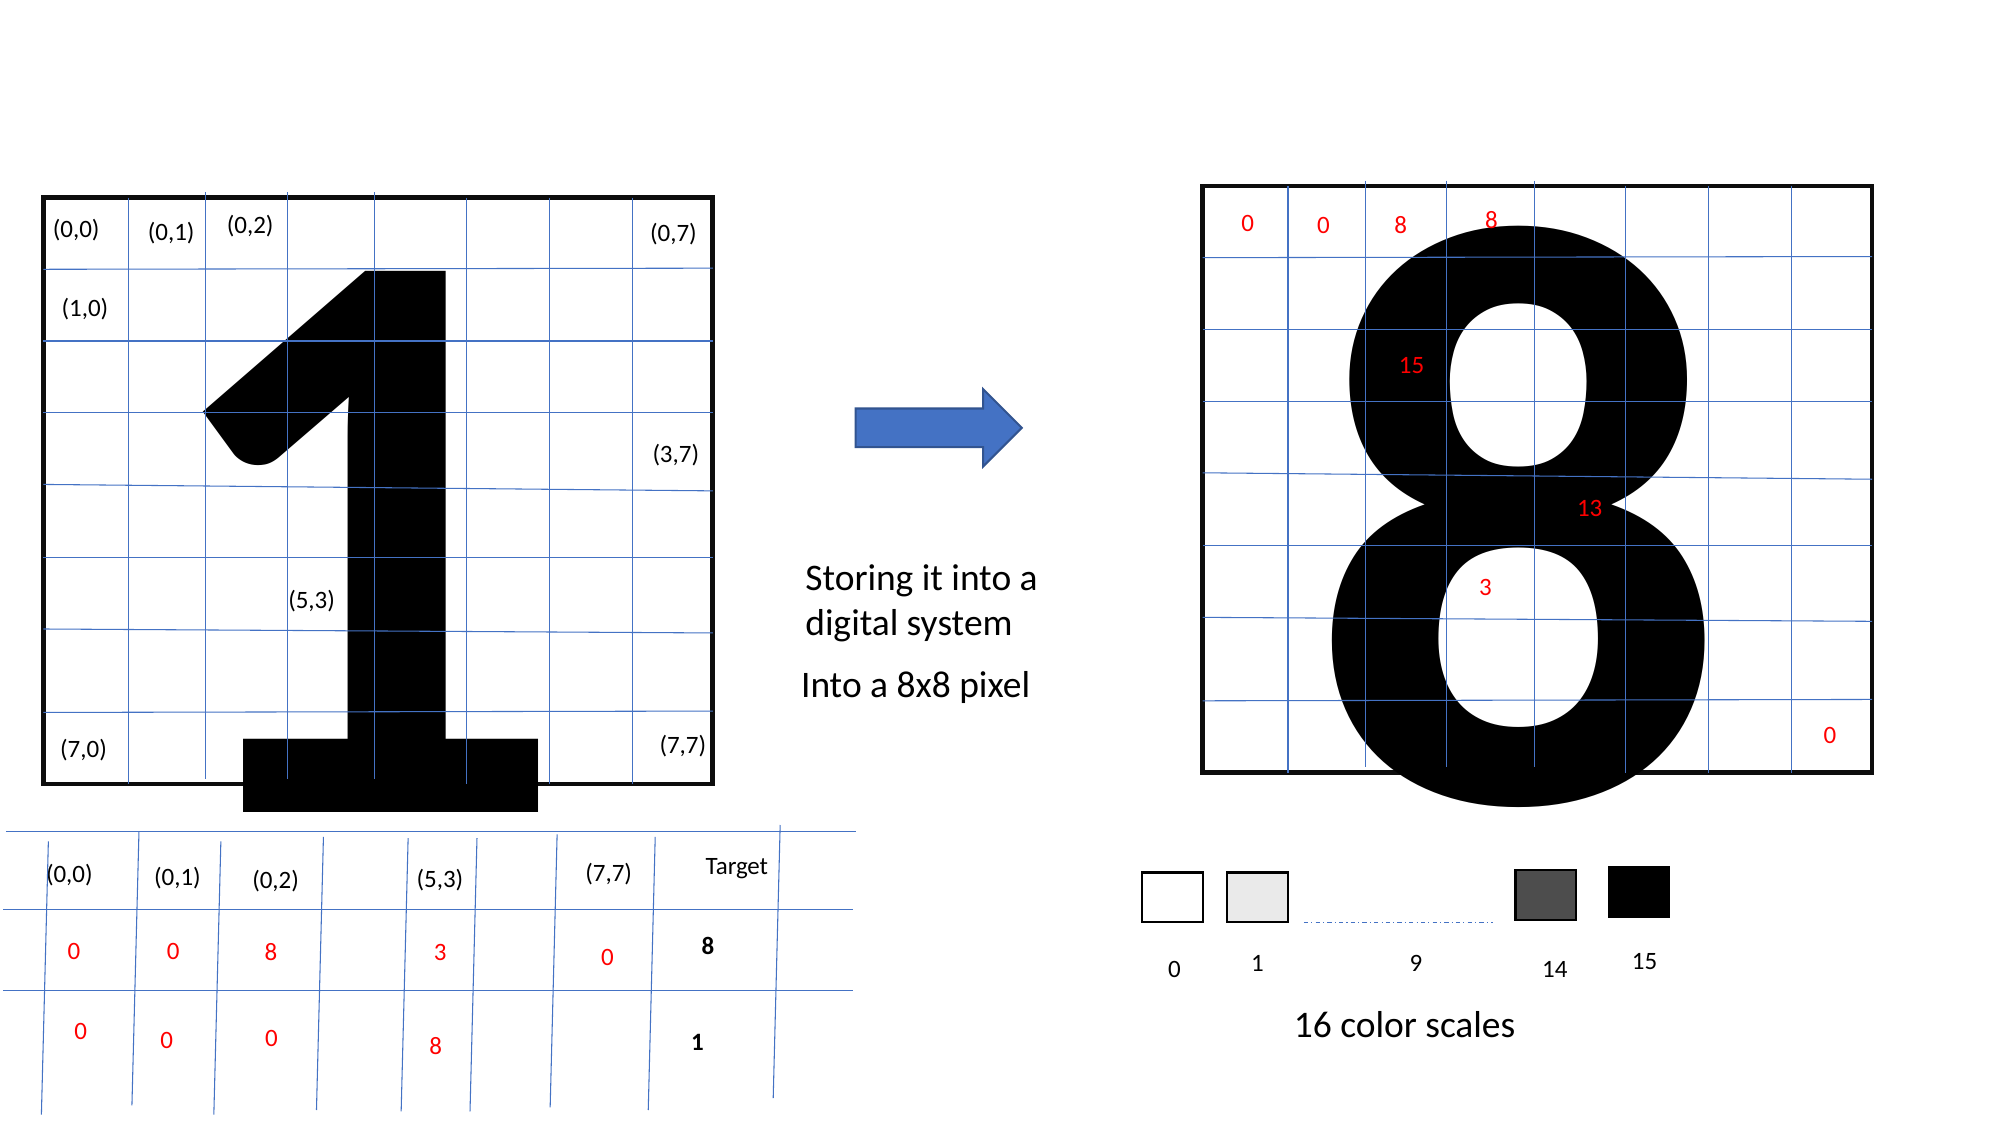

8
1

8

0
(0,2)
0
8
(0,0)
(0,1)
(0,7)
(1,0)
15

(3,7)
13
Storing it into a digital system
3
(5,3)
Into a 8x8 pixel
0
(7,7)
(7,0)
Target
(7,7)
(0,0)
(0,1)
(5,3)
(0,2)

8
0
0
8
3
0
15
1
9
0
14
16 color scales
0
0
0
1
8